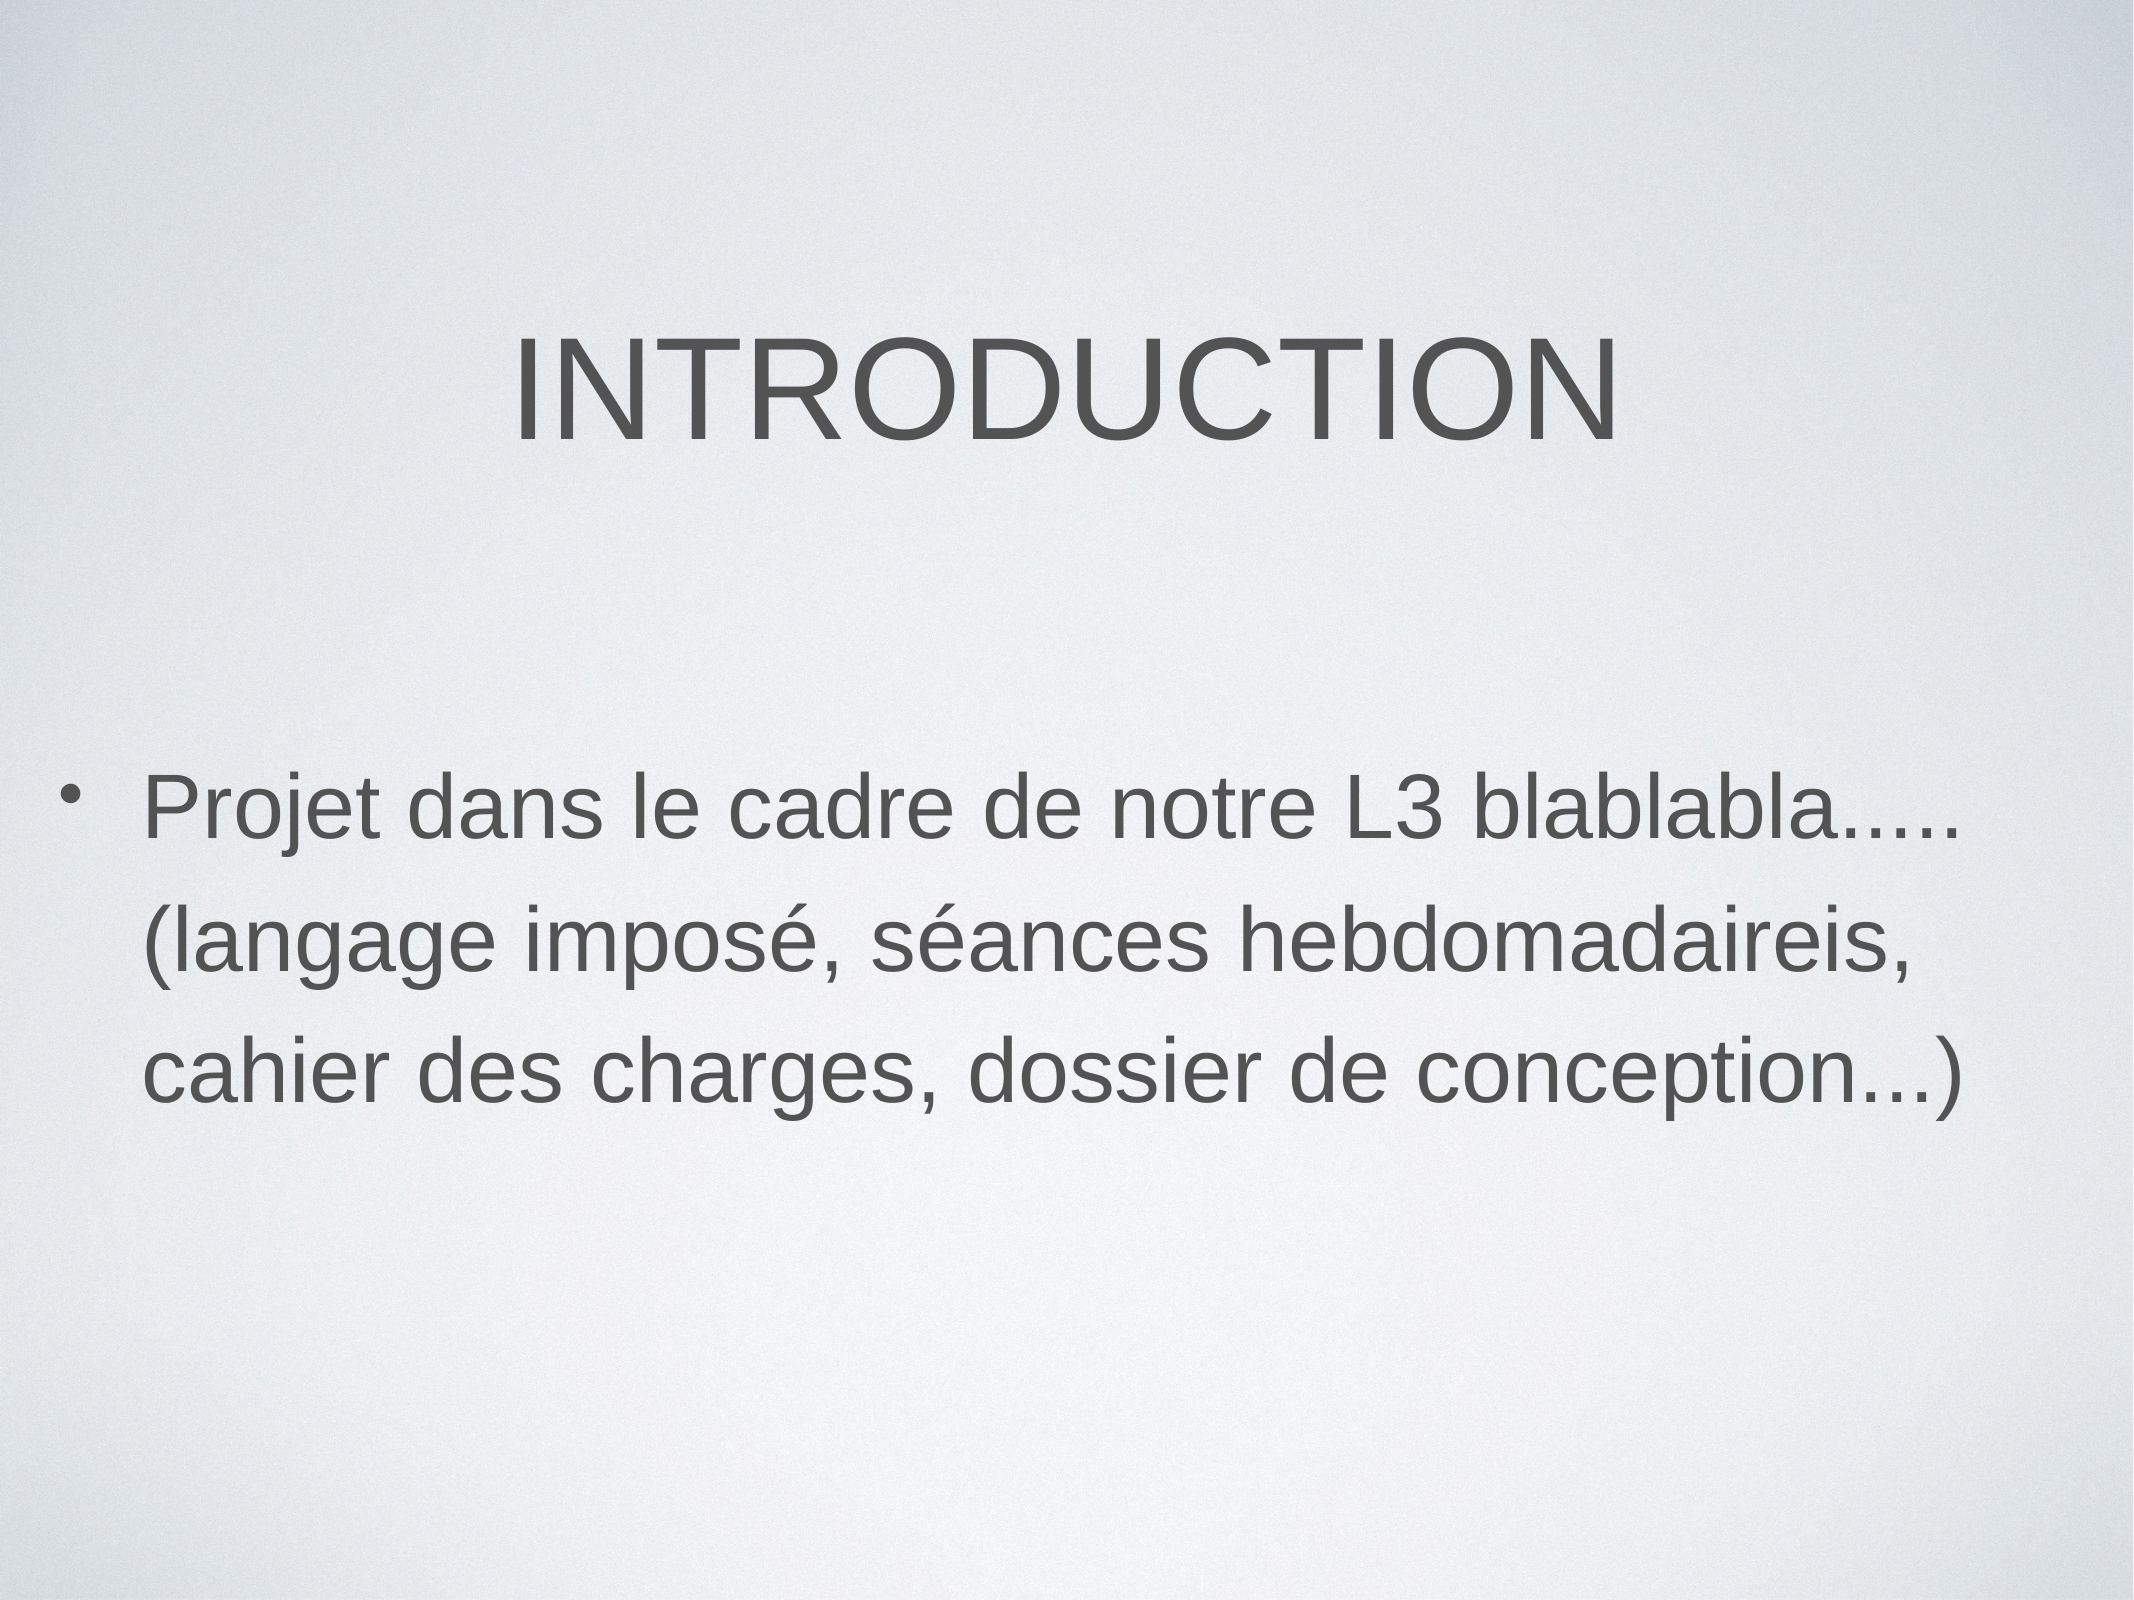

# Introduction
Projet dans le cadre de notre L3 blablabla..... (langage imposé, séances hebdomadaireis, cahier des charges, dossier de conception...)